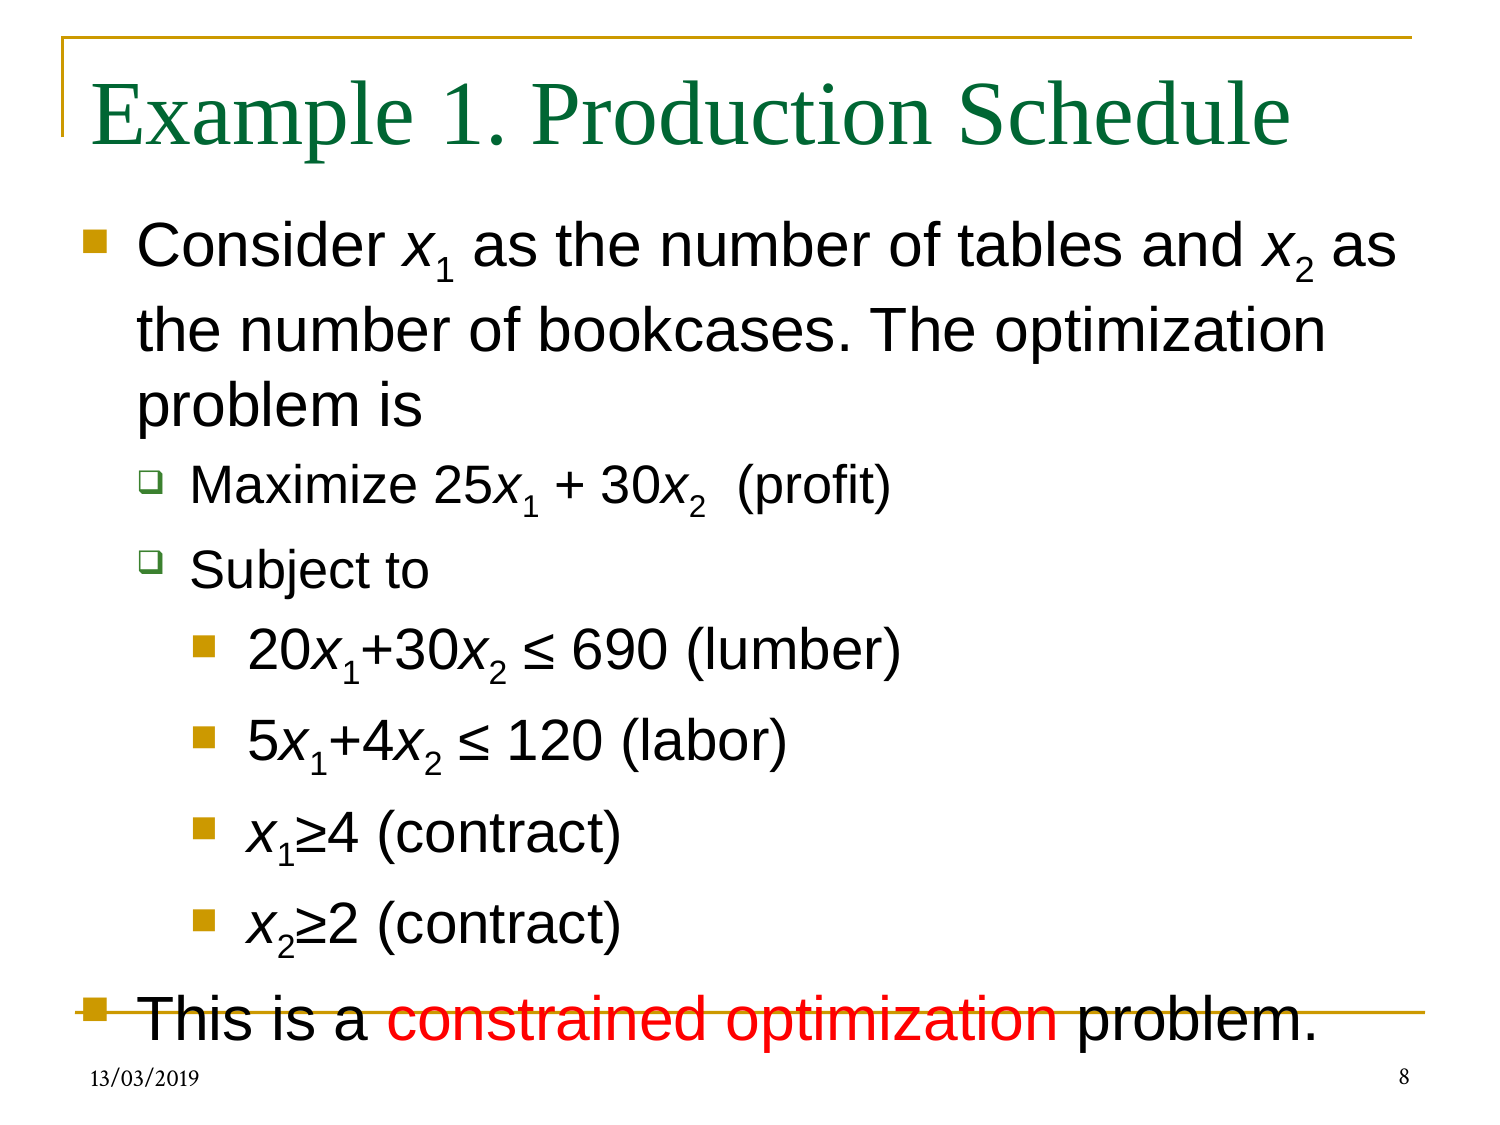

# Example 1. Production Schedule
Consider x1 as the number of tables and x2 as the number of bookcases. The optimization problem is
Maximize 25x1 + 30x2  (profit)
Subject to
20x1+30x2 ≤ 690 (lumber)
5x1+4x2 ≤ 120 (labor)
x1≥4 (contract)
x2≥2 (contract)
This is a constrained optimization problem.

13/03/2019
8